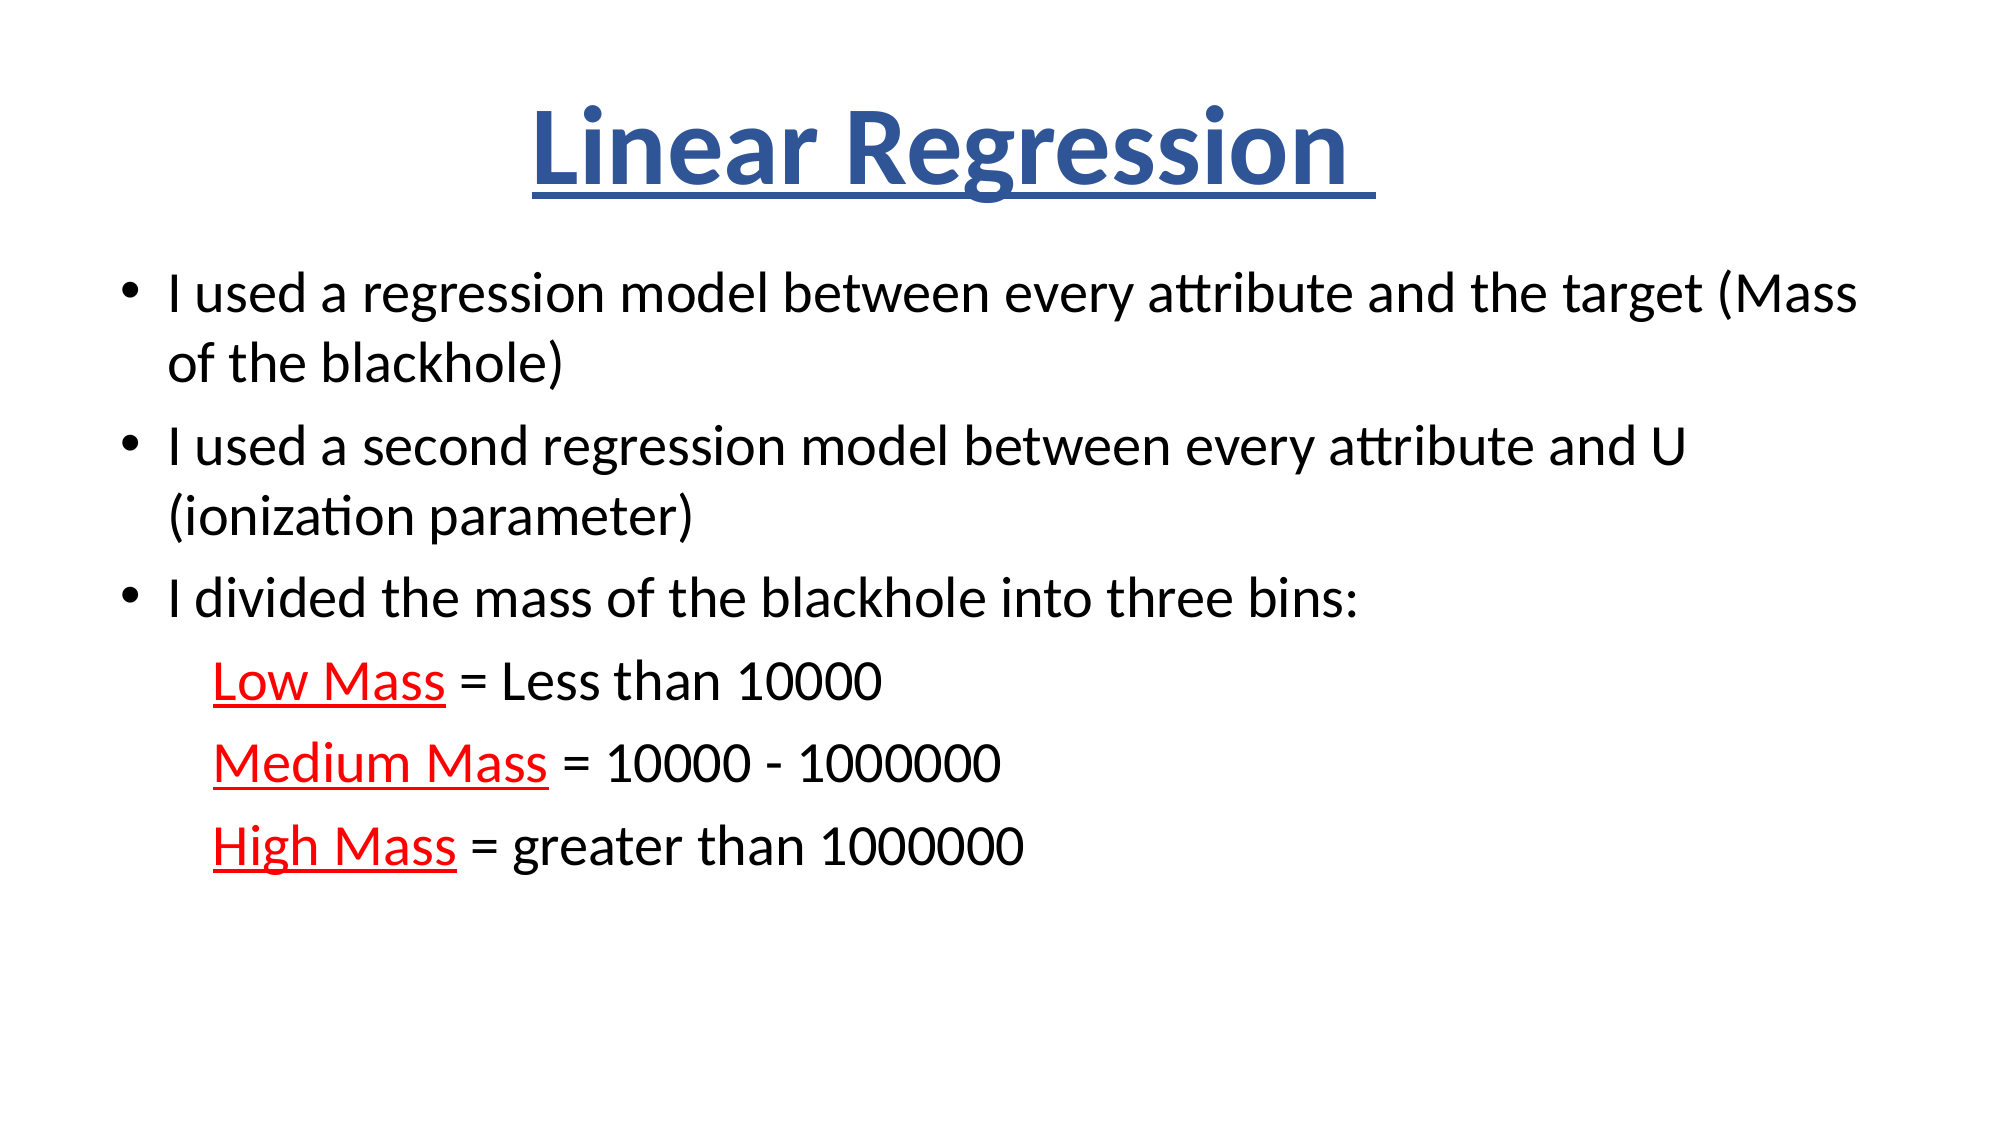

Linear Regression
I used a regression model between every attribute and the target (Mass of the blackhole)
I used a second regression model between every attribute and U (ionization parameter)
I divided the mass of the blackhole into three bins:
       Low Mass = Less than 10000
       Medium Mass = 10000 - 1000000
       High Mass = greater than 1000000